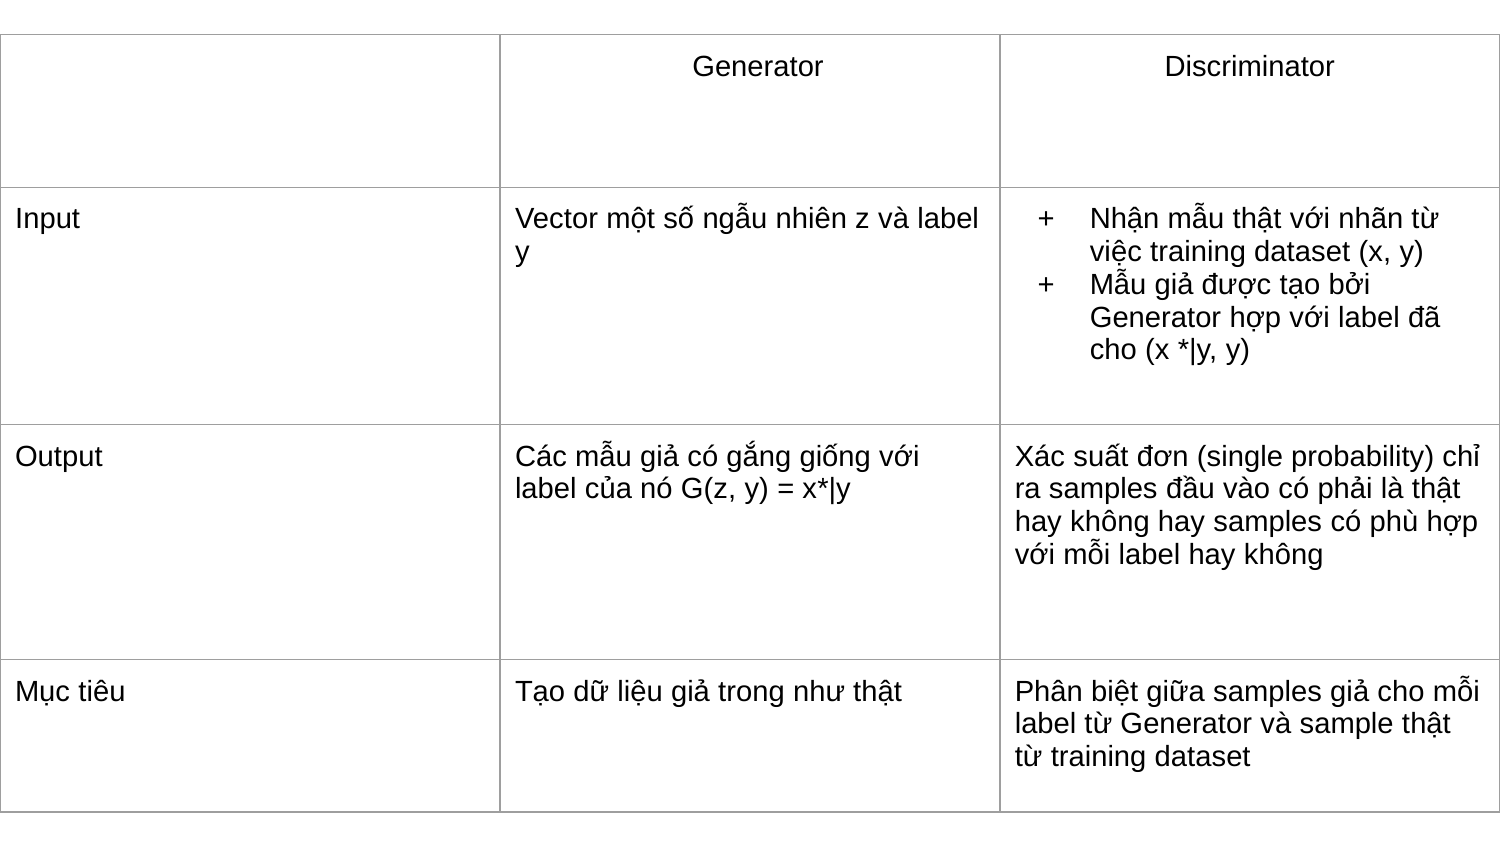

|  | Generator | Discriminator |
| --- | --- | --- |
| Input | Vector một số ngẫu nhiên z và label y | Nhận mẫu thật với nhãn từ việc training dataset (x, y) Mẫu giả được tạo bởi Generator hợp với label đã cho (x \*|y, y) |
| Output | Các mẫu giả có gắng giống với label của nó G(z, y) = x\*|y | Xác suất đơn (single probability) chỉ ra samples đầu vào có phải là thật hay không hay samples có phù hợp với mỗi label hay không |
| Mục tiêu | Tạo dữ liệu giả trong như thật | Phân biệt giữa samples giả cho mỗi label từ Generator và sample thật từ training dataset |